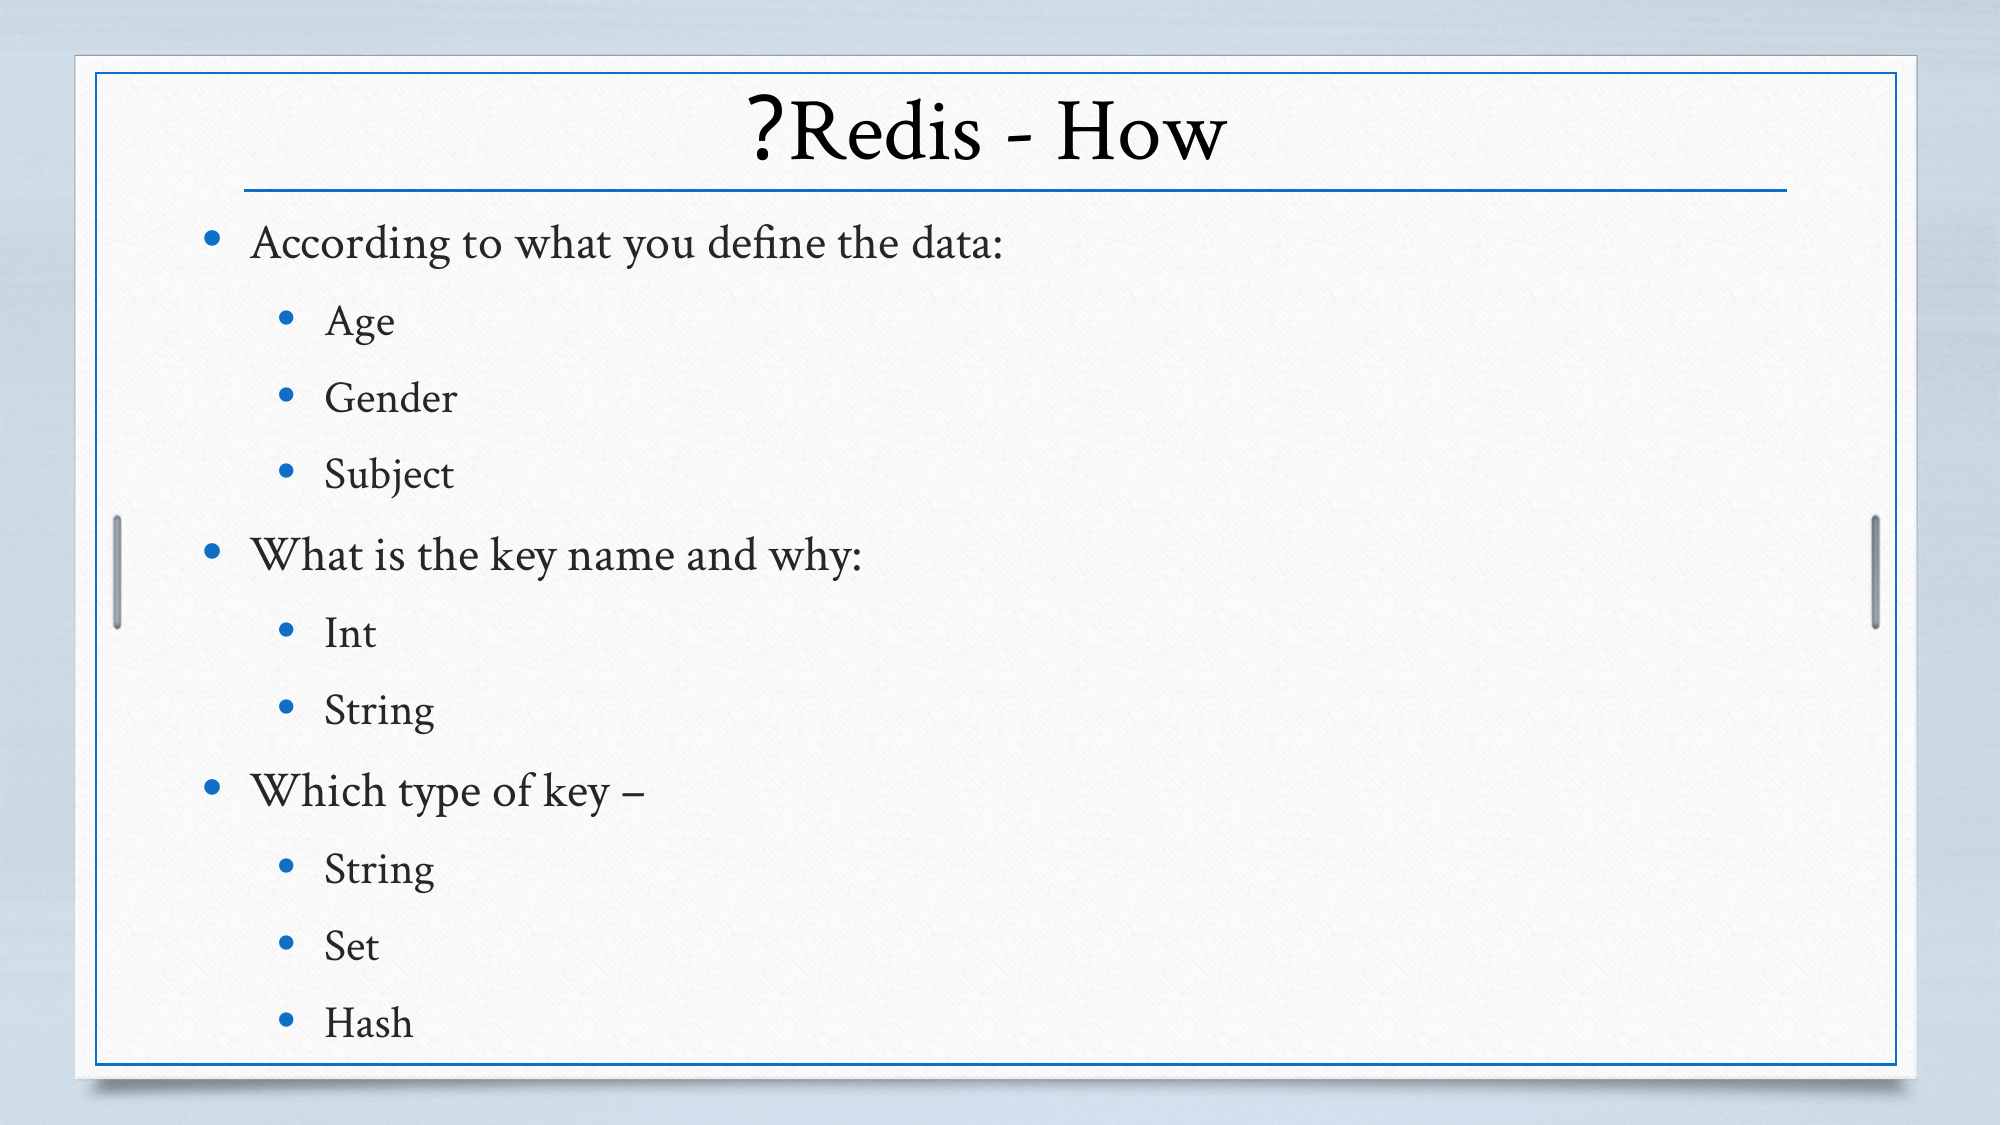

# Redis - How?
According to what you define the data:
Age
Gender
Subject
What is the key name and why:
Int
String
Which type of key –
String
Set
Hash